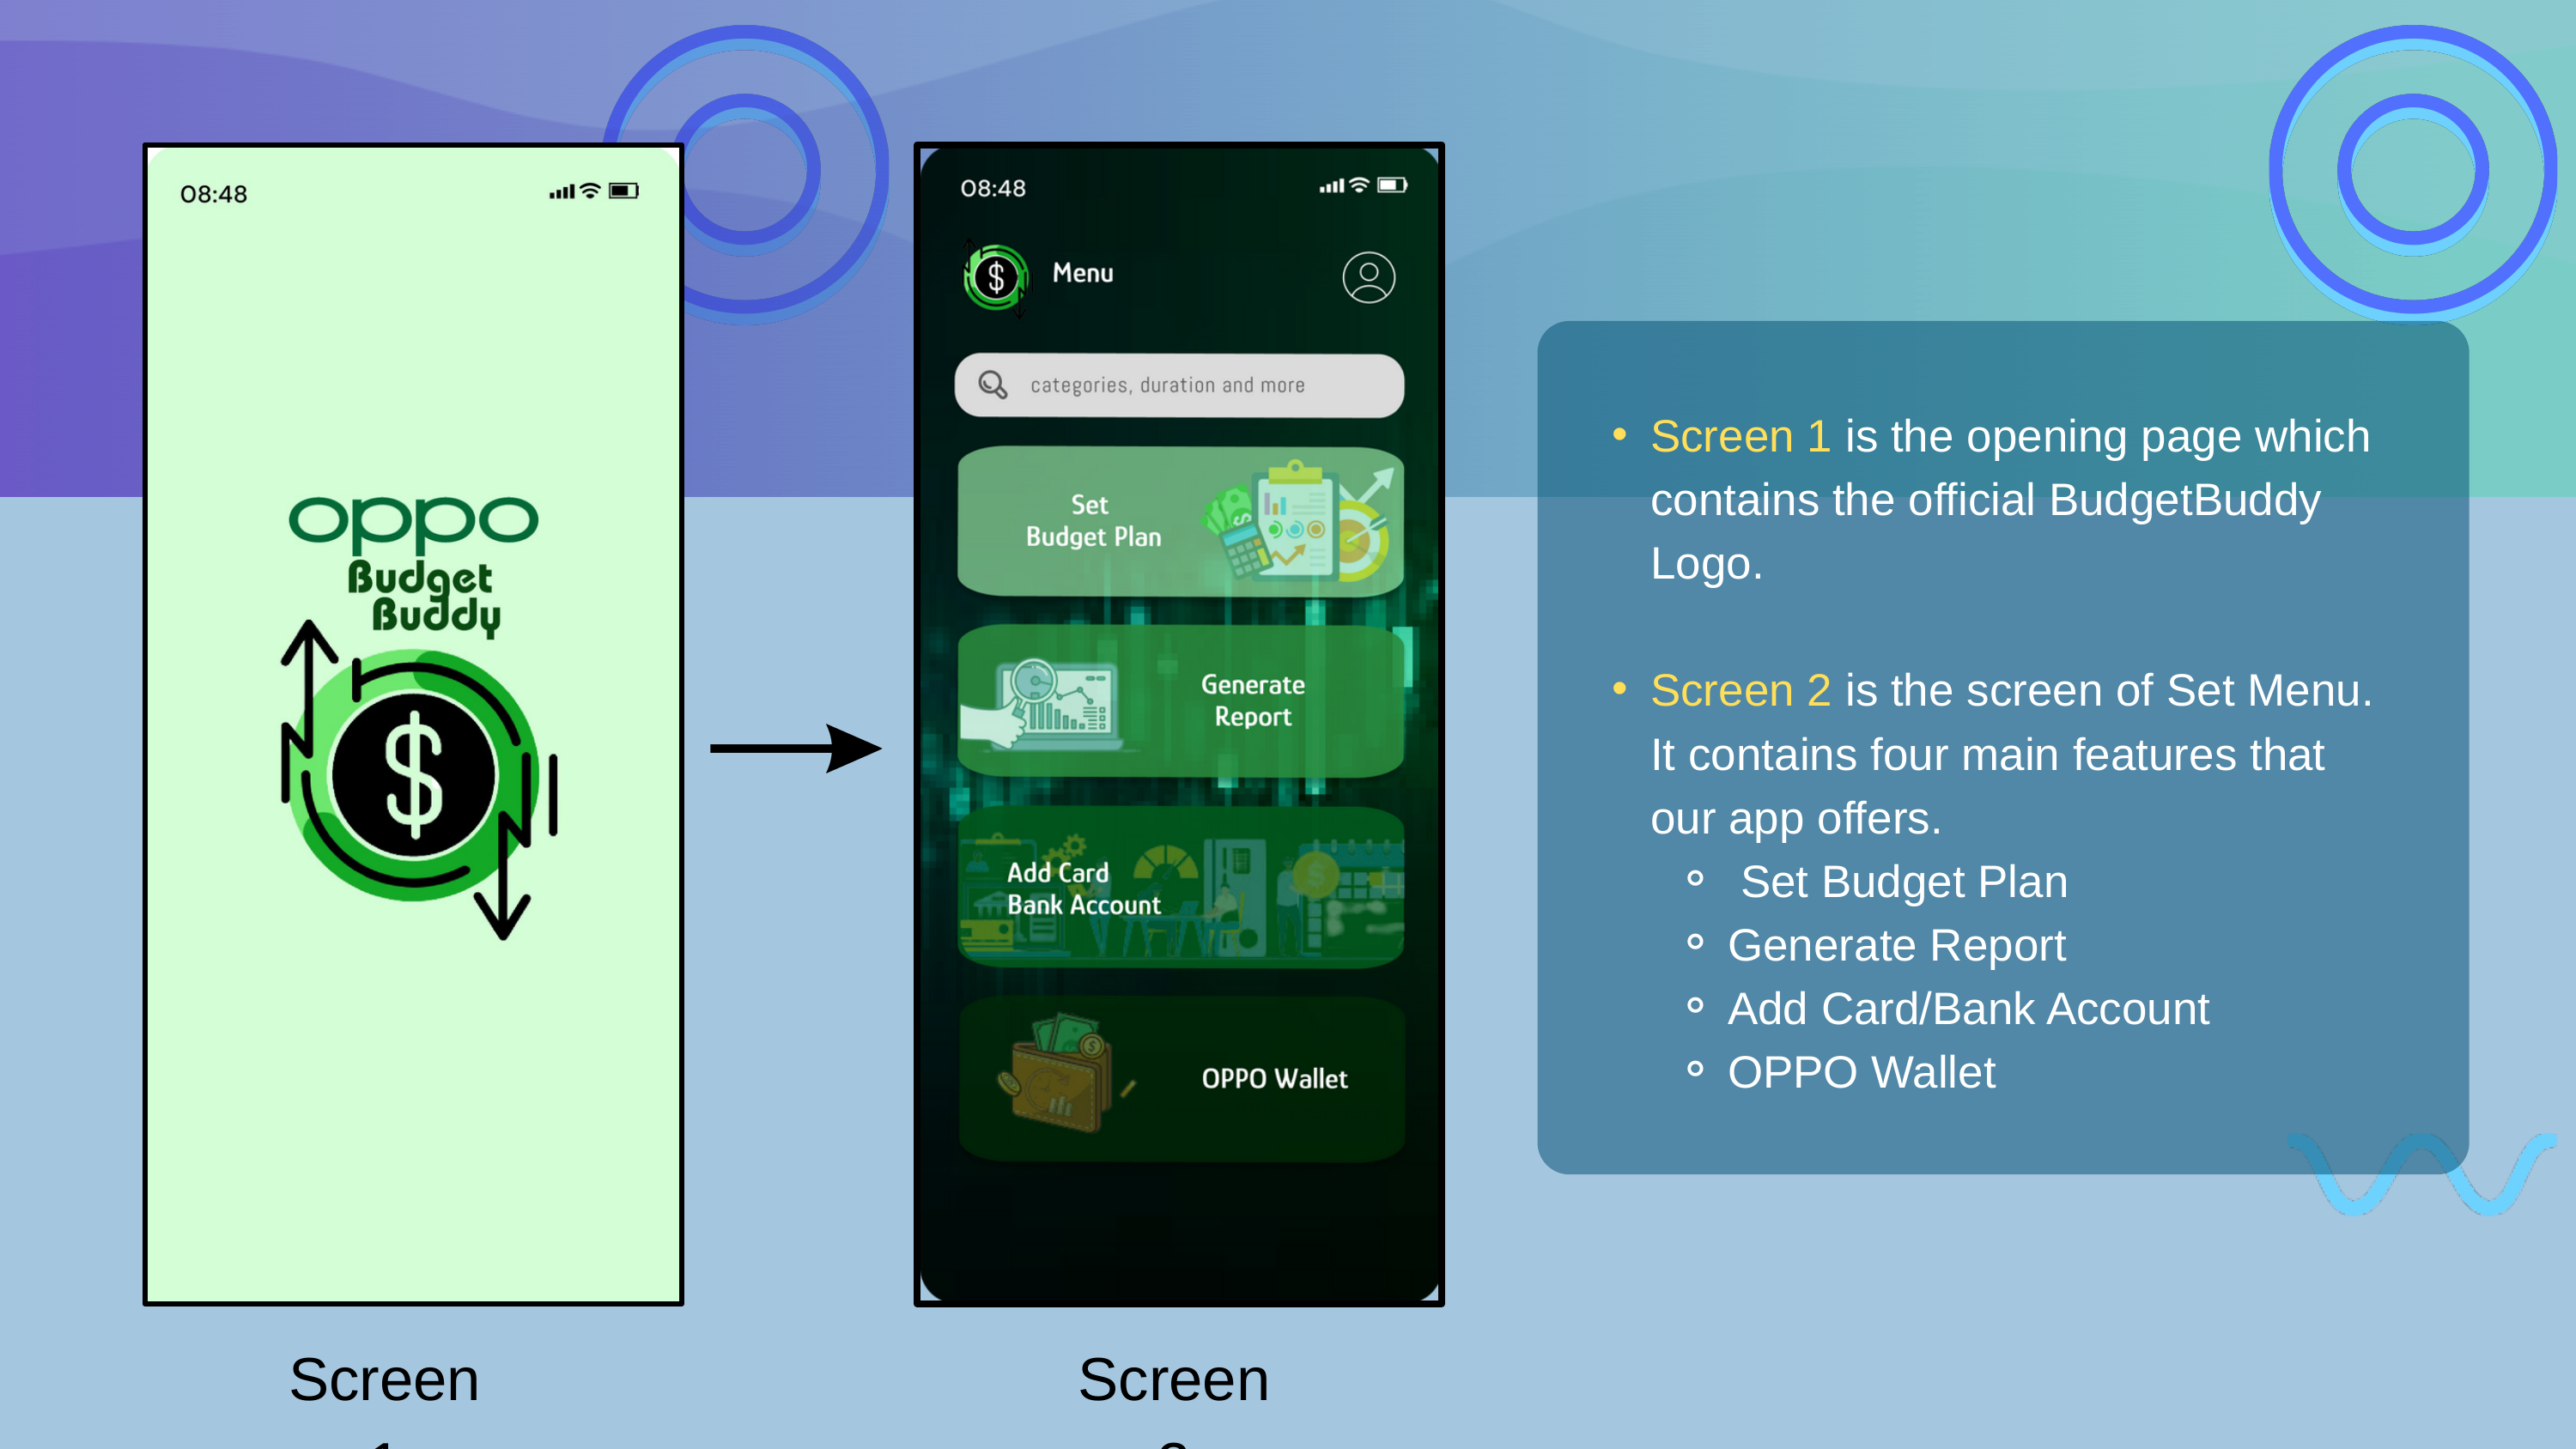

Screen 1 is the opening page which contains the official BudgetBuddy Logo.

Screen 2 is the screen of Set Menu. It contains four main features that our app offers.
 Set Budget Plan
Generate Report
Add Card/Bank Account
OPPO Wallet

Screen 1
Screen 2